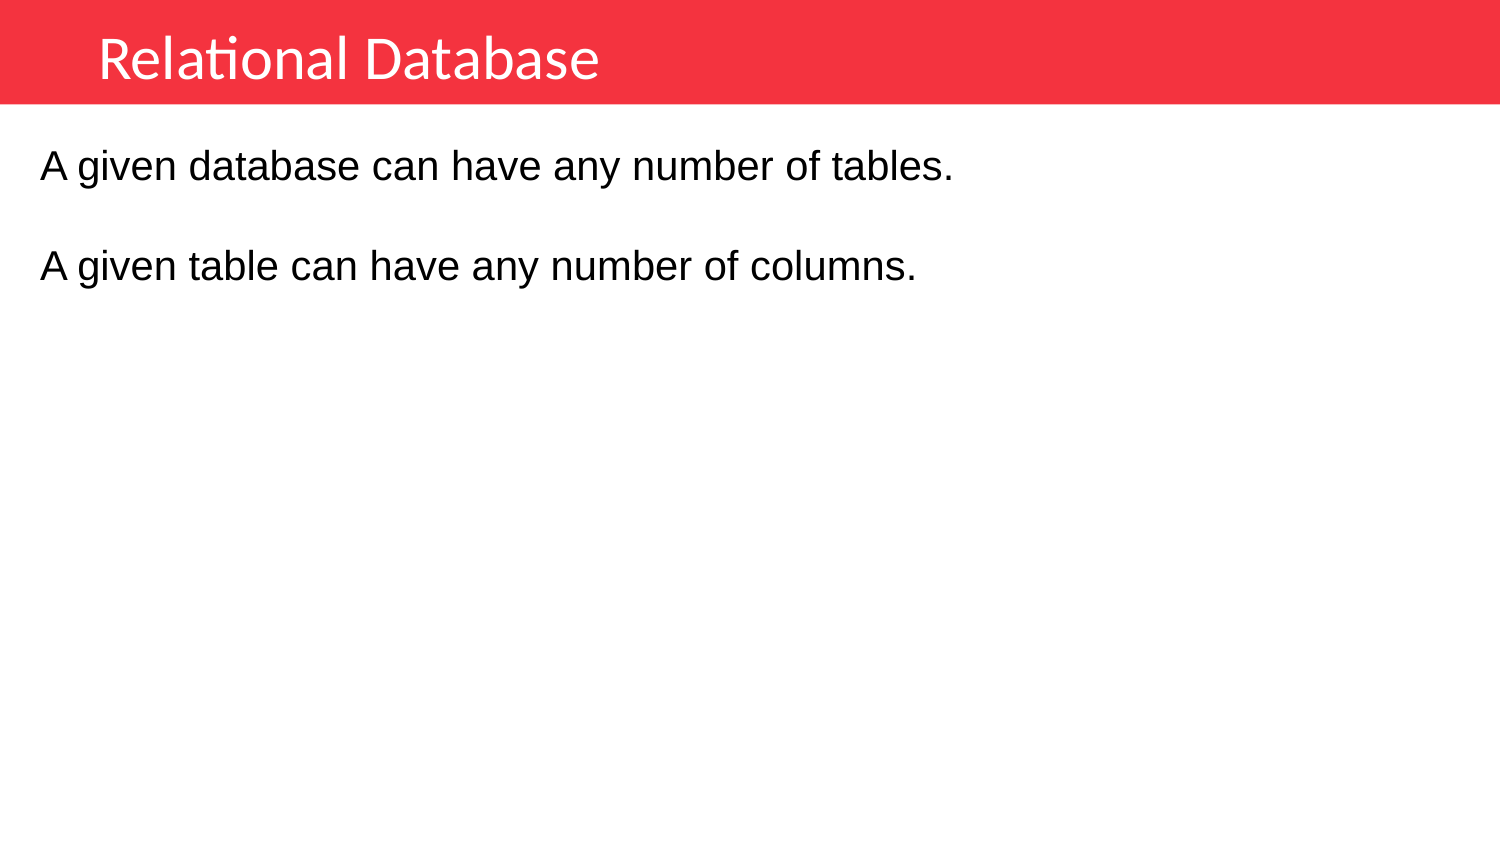

Relational Database

A given database can have any number of tables.

A given table can have any number of columns.